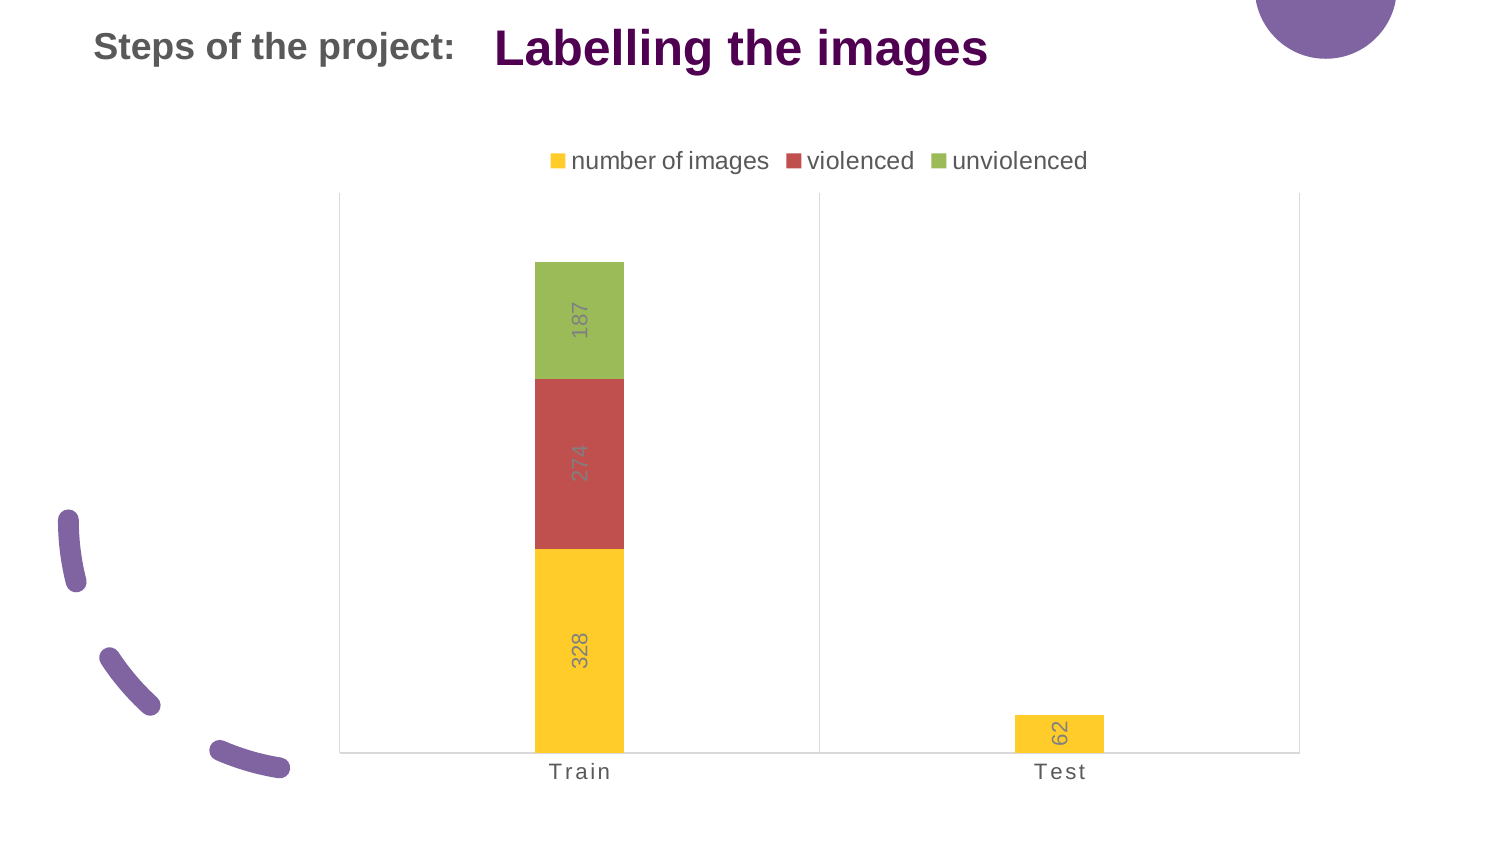

Steps of the project:
Labelling the images

### Chart

| Category | number of images | violenced | unviolenced |
|---|---|---|---|
| Train | 328.0 | 274.0 | 187.0 |
| Test | 62.0 | None | None |